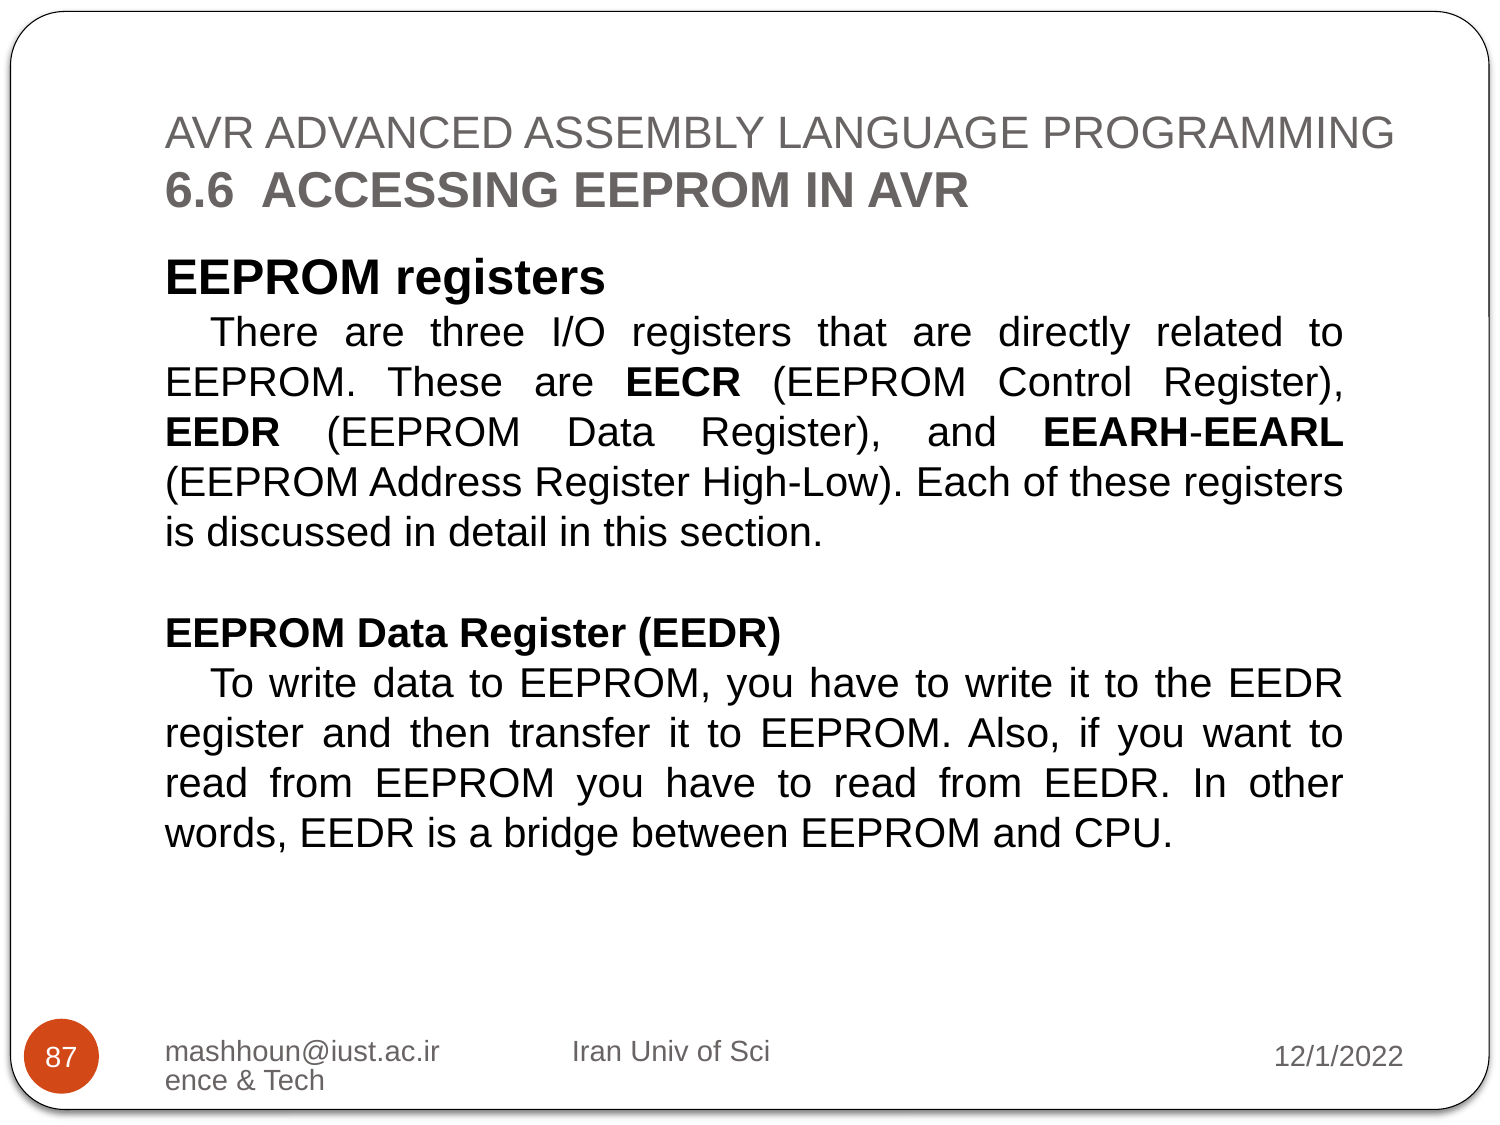

# AVR ADVANCED ASSEMBLY LANGUAGE PROGRAMMING 6.6  ACCESSING EEPROM IN AVR
EEPROM registers
There are three I/O registers that are directly related to EEPROM. These are EECR (EEPROM Control Register), EEDR (EEPROM Data Register), and EEARH-EEARL (EEPROM Address Register High-Low). Each of these registers is discussed in detail in this section.
EEPROM Data Register (EEDR)
To write data to EEPROM, you have to write it to the EEDR register and then transfer it to EEPROM. Also, if you want to read from EEPROM you have to read from EEDR. In other words, EEDR is a bridge between EEPROM and CPU.

mashhoun@iust.ac.ir                Iran Univ of Science & Tech
12/1/2022
87